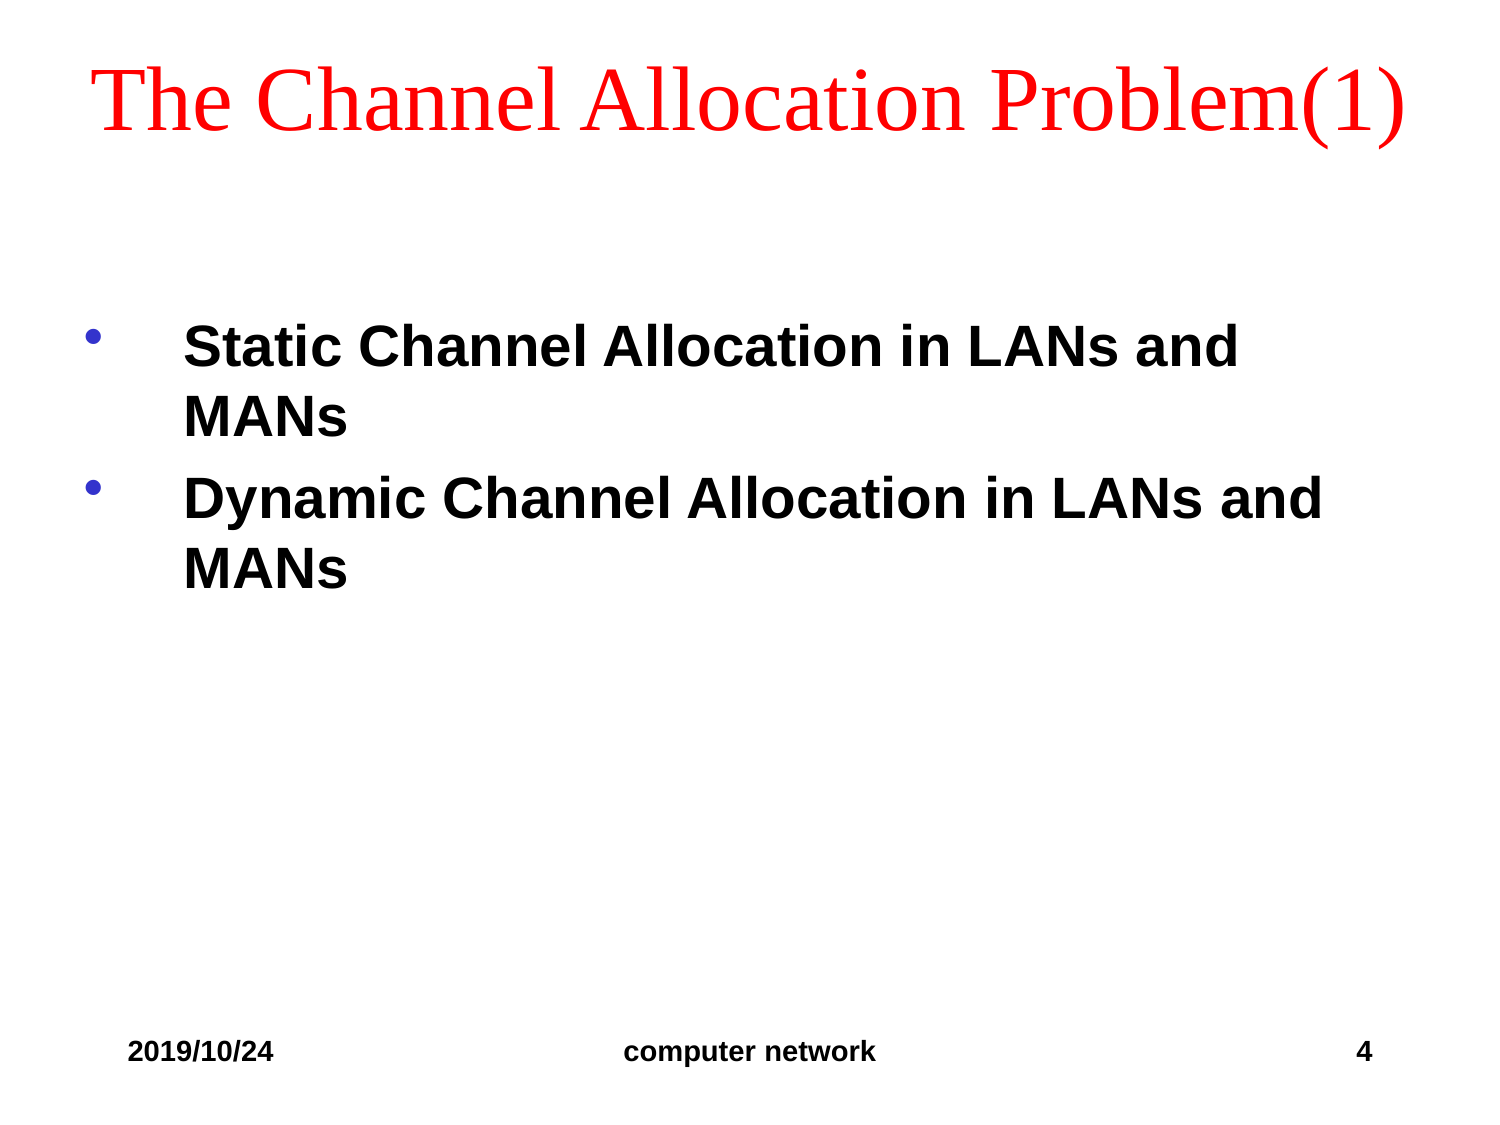

# The Channel Allocation Problem(1)
Static Channel Allocation in LANs and MANs
Dynamic Channel Allocation in LANs and MANs

2019/10/24
computer network
4